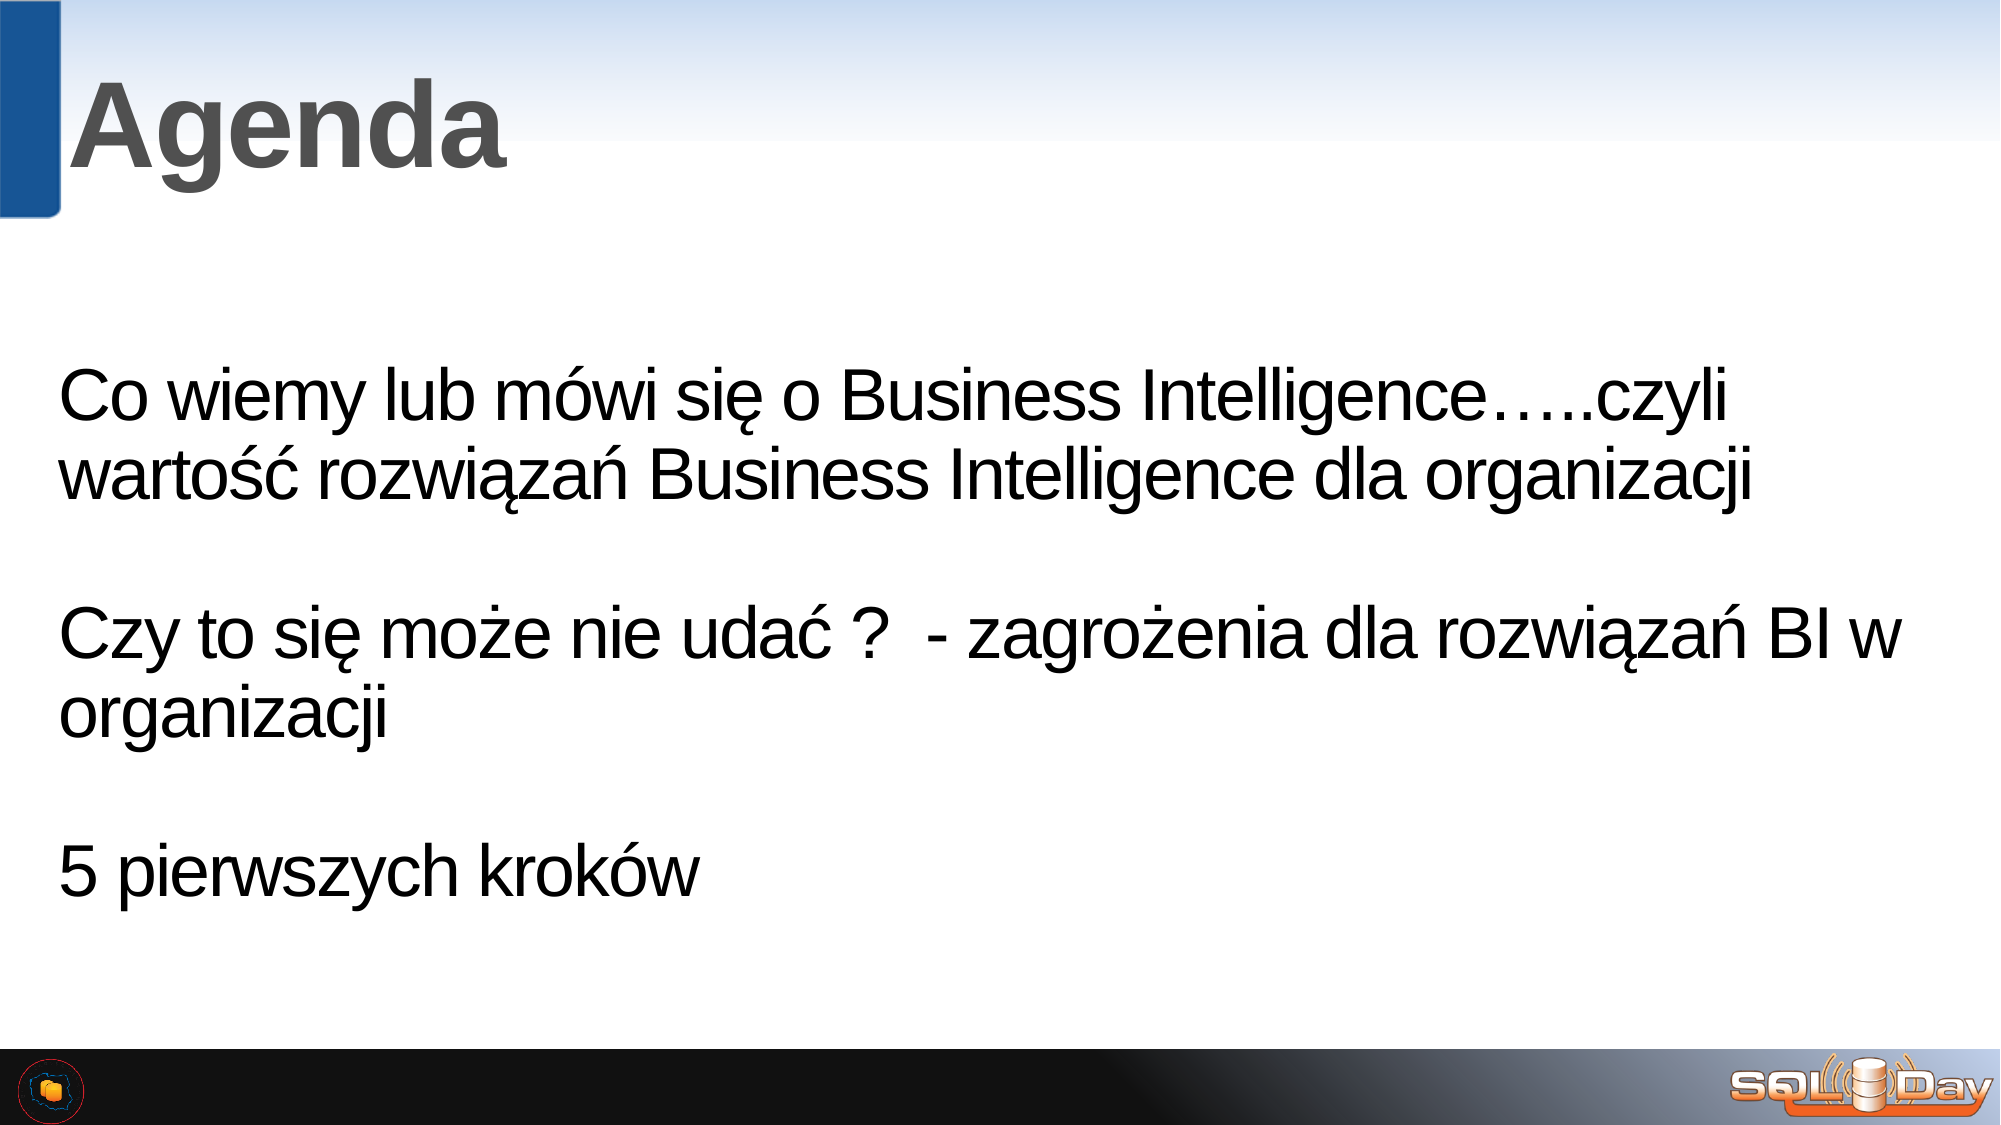

Agenda
# Co wiemy lub mówi się o Business Intelligence…..czyli wartość rozwiązań Business Intelligence dla organizacji Czy to się może nie udać ?  - zagrożenia dla rozwiązań BI w  organizacji 5 pierwszych kroków